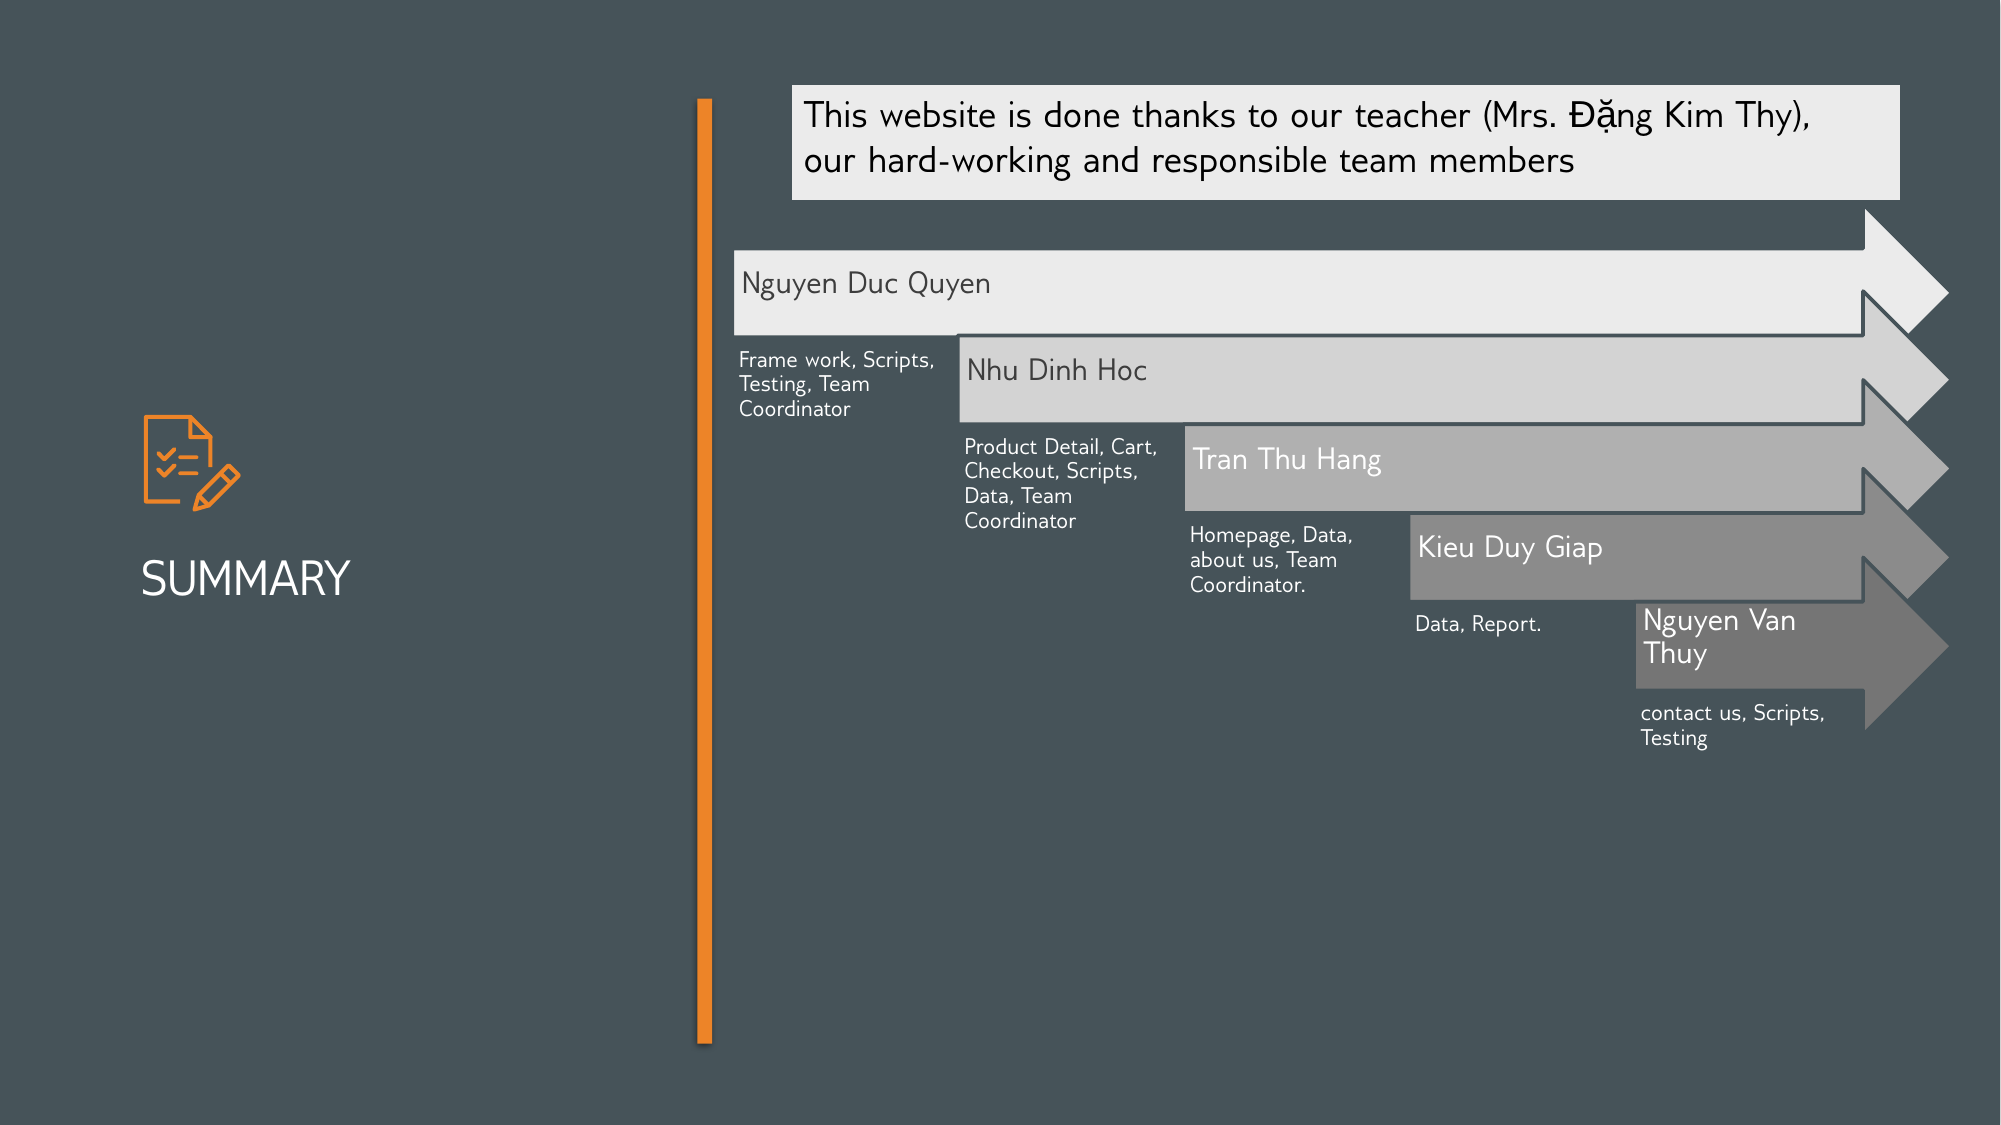

Nguyen Duc Quyen
Frame work, Scripts, Testing, Team Coordinator
Nhu Dinh Hoc
Product Detail, Cart, Checkout, Scripts, Data, Team Coordinator
Tran Thu Hang
Homepage, Data, about us, Team Coordinator.
Kieu Duy Giap
Data, Report.
Nguyen Van Thuy
contact us, Scripts, Testing
This website is done thanks to our teacher (Mrs. Đặng Kim Thy), our hard-working and responsible team members

# Summary